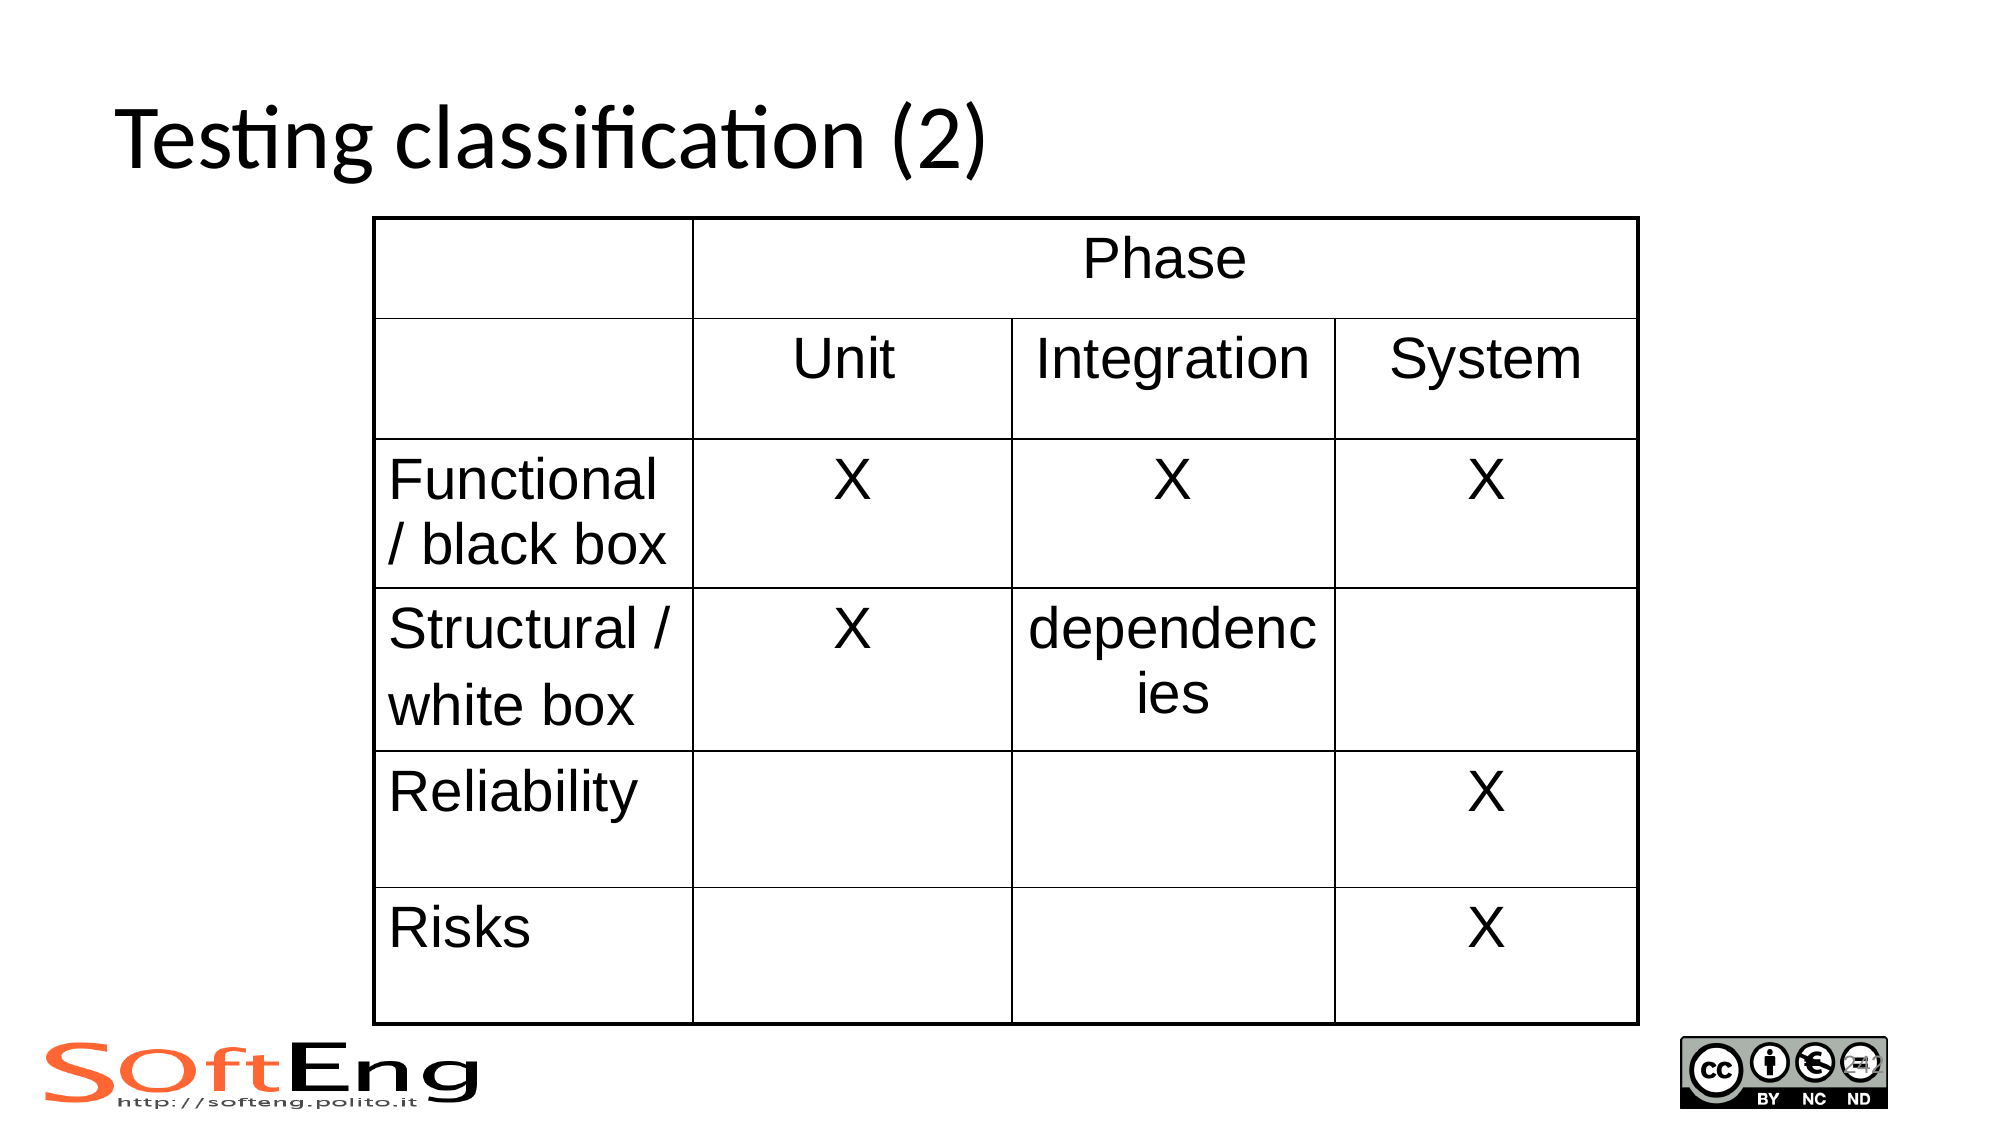

# Testing classification (2)
|  | Phase |  |  |
| --- | --- | --- | --- |
|  | Unit | Integration | System |
| Functional / black box | X | X | X |
| Structural / white box | X | dependencies |  |
| Reliability |  |  | X |
| Risks |  |  | X |
242